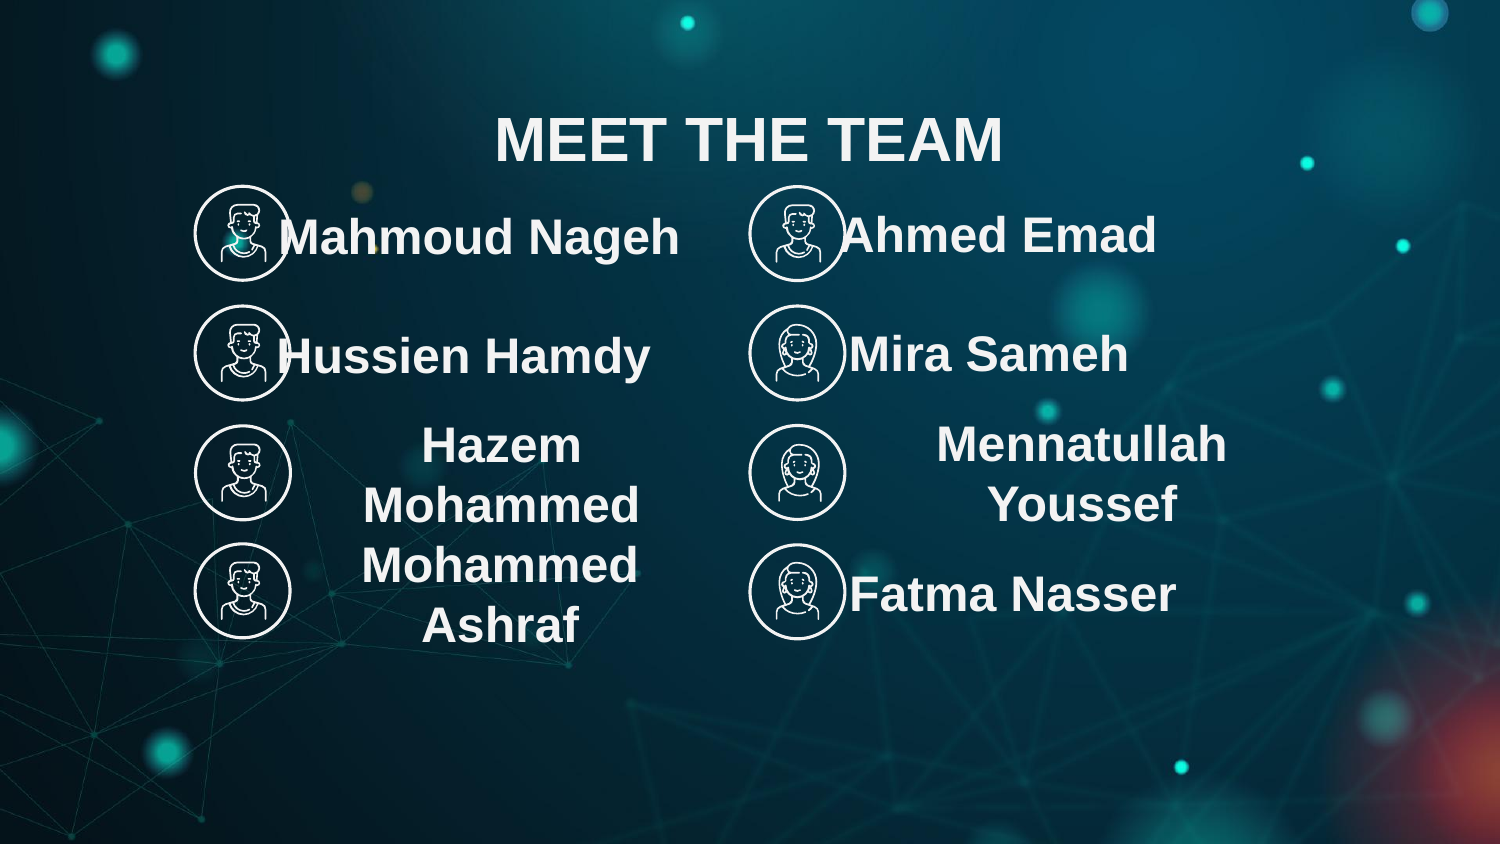

# MEET THE TEAM

Ahmed Emad
Mahmoud Nageh

Mira Sameh
Hussien Hamdy

Mennatullah Youssef
Hazem Mohammed

Fatma Nasser
Mohammed Ashraf